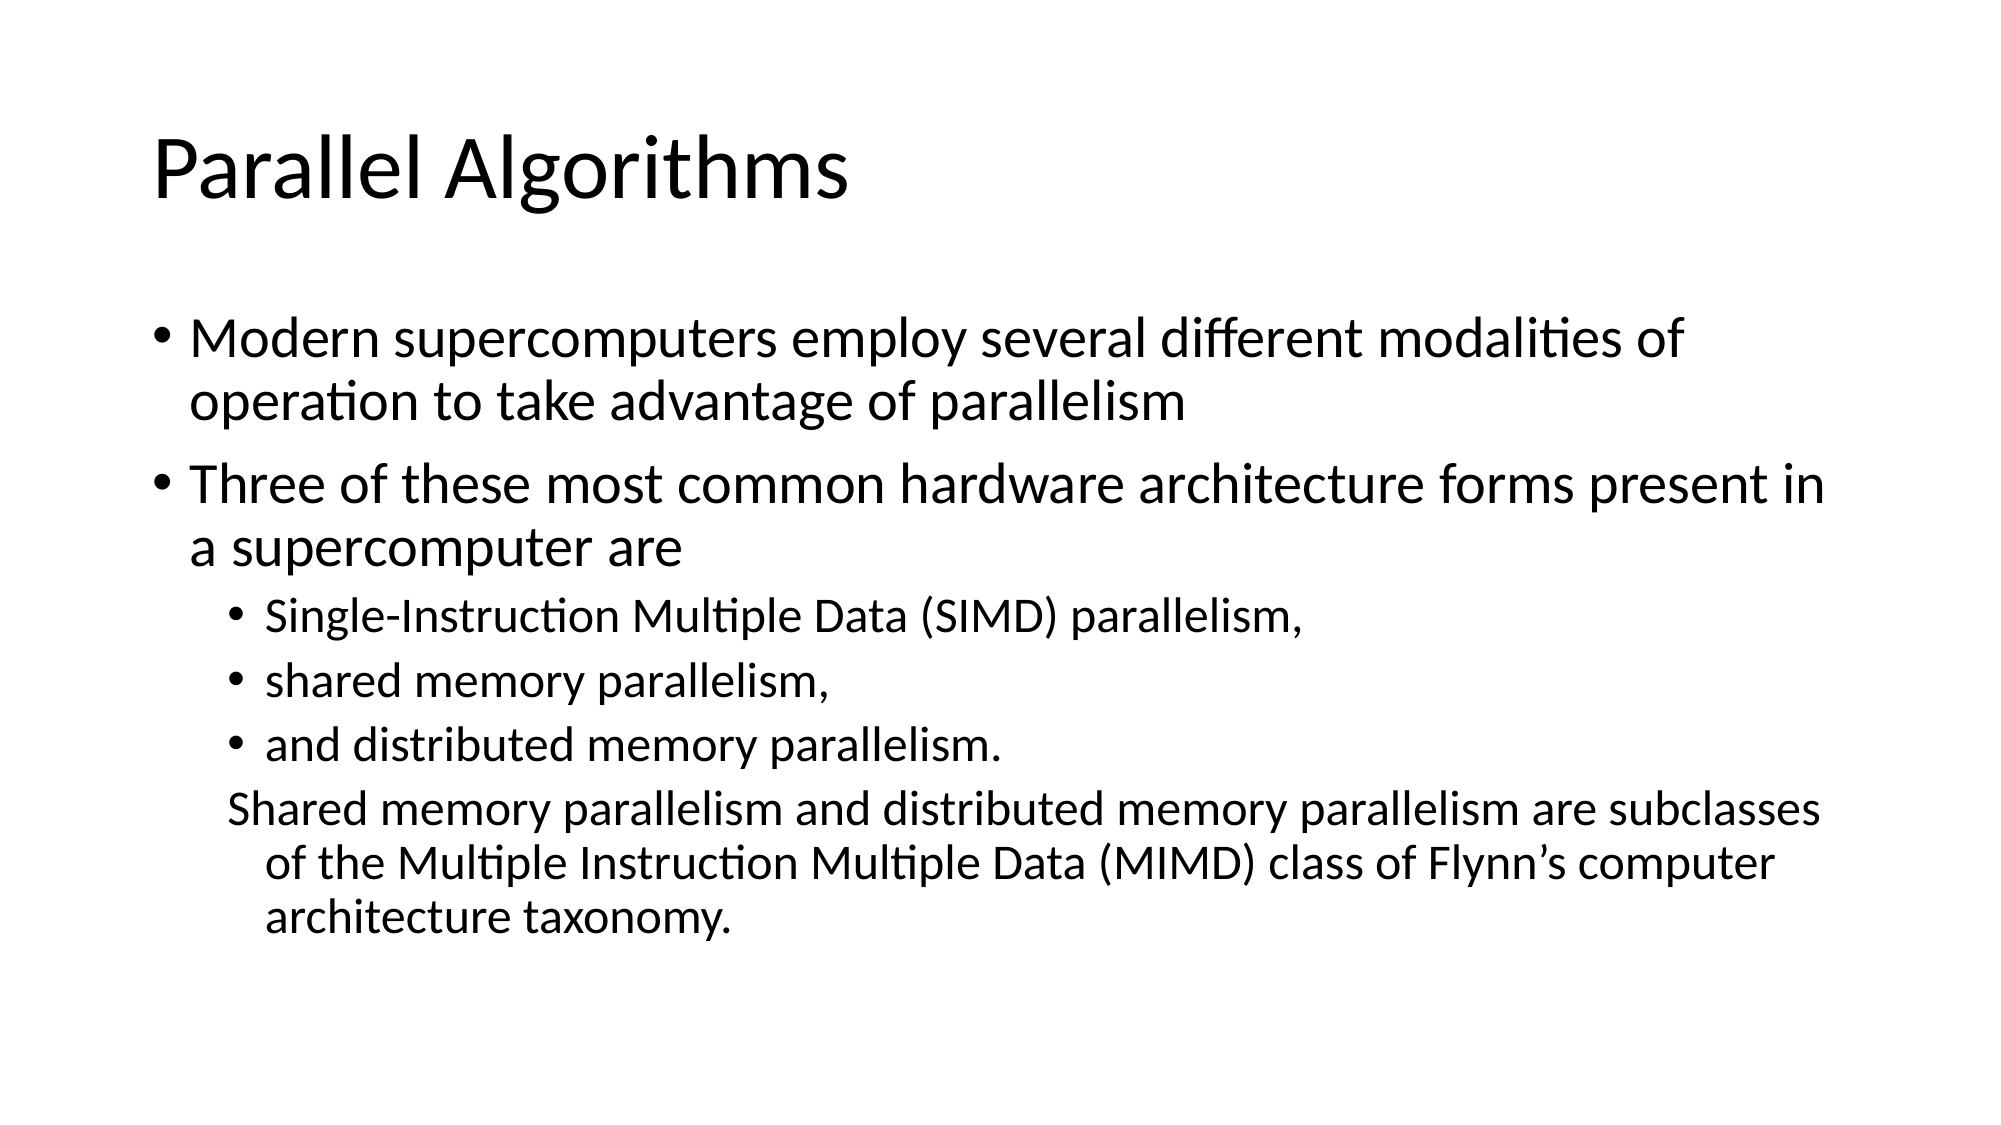

# Parallel Algorithms
Modern supercomputers employ several different modalities of operation to take advantage of parallelism
Three of these most common hardware architecture forms present in a supercomputer are
Single-Instruction Multiple Data (SIMD) parallelism,
shared memory parallelism,
and distributed memory parallelism.
Shared memory parallelism and distributed memory parallelism are subclasses of the Multiple Instruction Multiple Data (MIMD) class of Flynn’s computer architecture taxonomy.